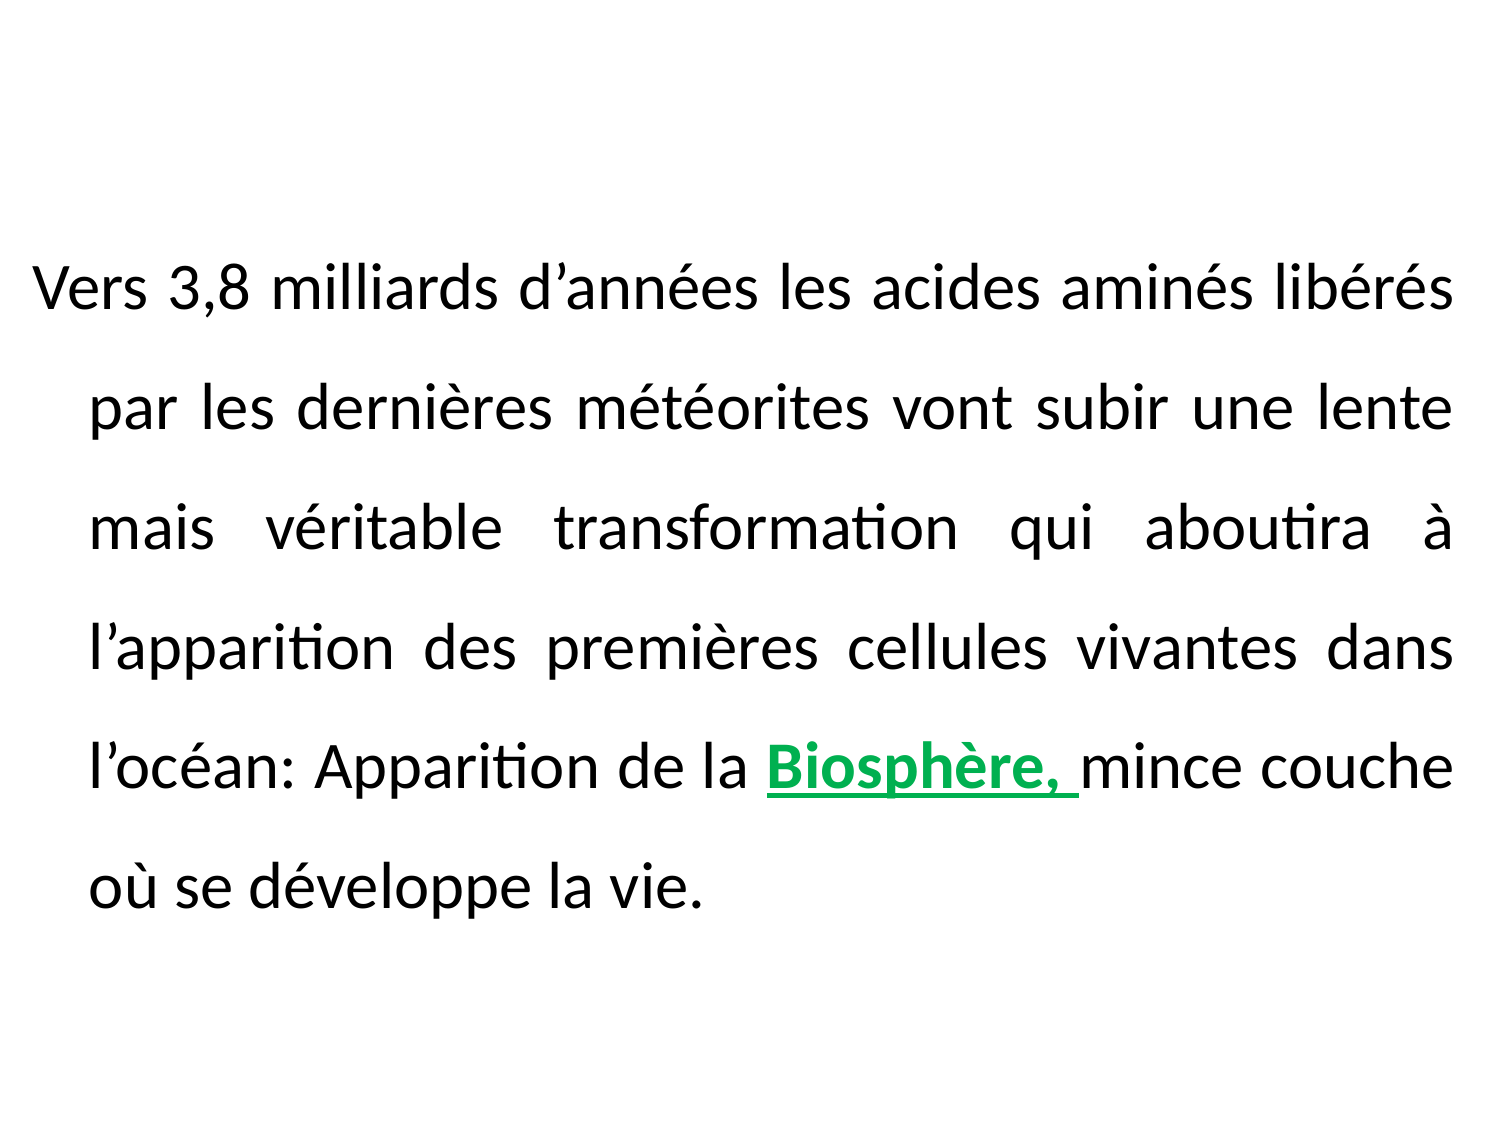

Vers 3,8 milliards d’années les acides aminés libérés par les dernières météorites vont subir une lente mais véritable transformation qui aboutira à l’apparition des premières cellules vivantes dans l’océan: Apparition de la Biosphère, mince couche où se développe la vie.